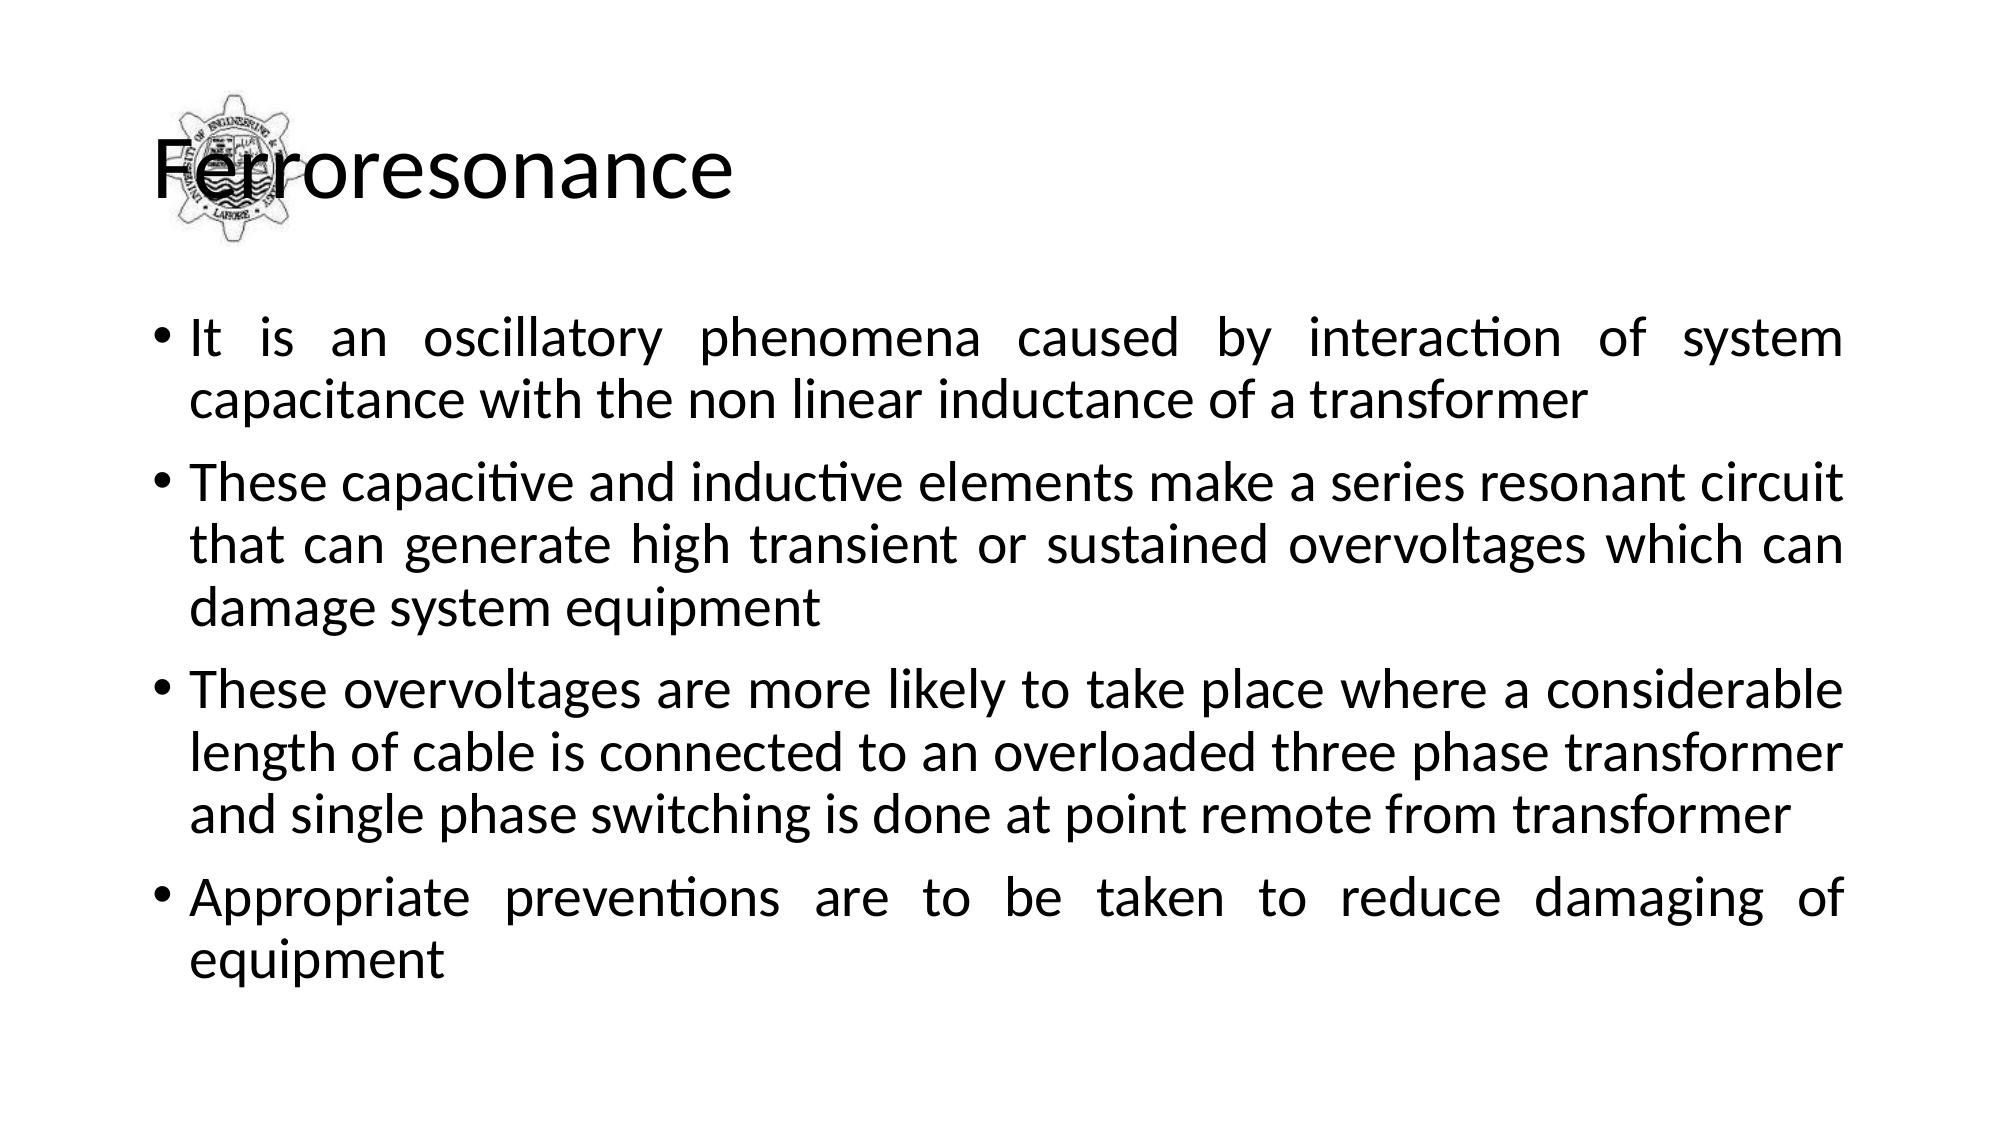

# Ferroresonance
It is an oscillatory phenomena caused by interaction of system capacitance with the non linear inductance of a transformer
These capacitive and inductive elements make a series resonant circuit that can generate high transient or sustained overvoltages which can damage system equipment
These overvoltages are more likely to take place where a considerable length of cable is connected to an overloaded three phase transformer and single phase switching is done at point remote from transformer
Appropriate preventions are to be taken to reduce damaging of equipment